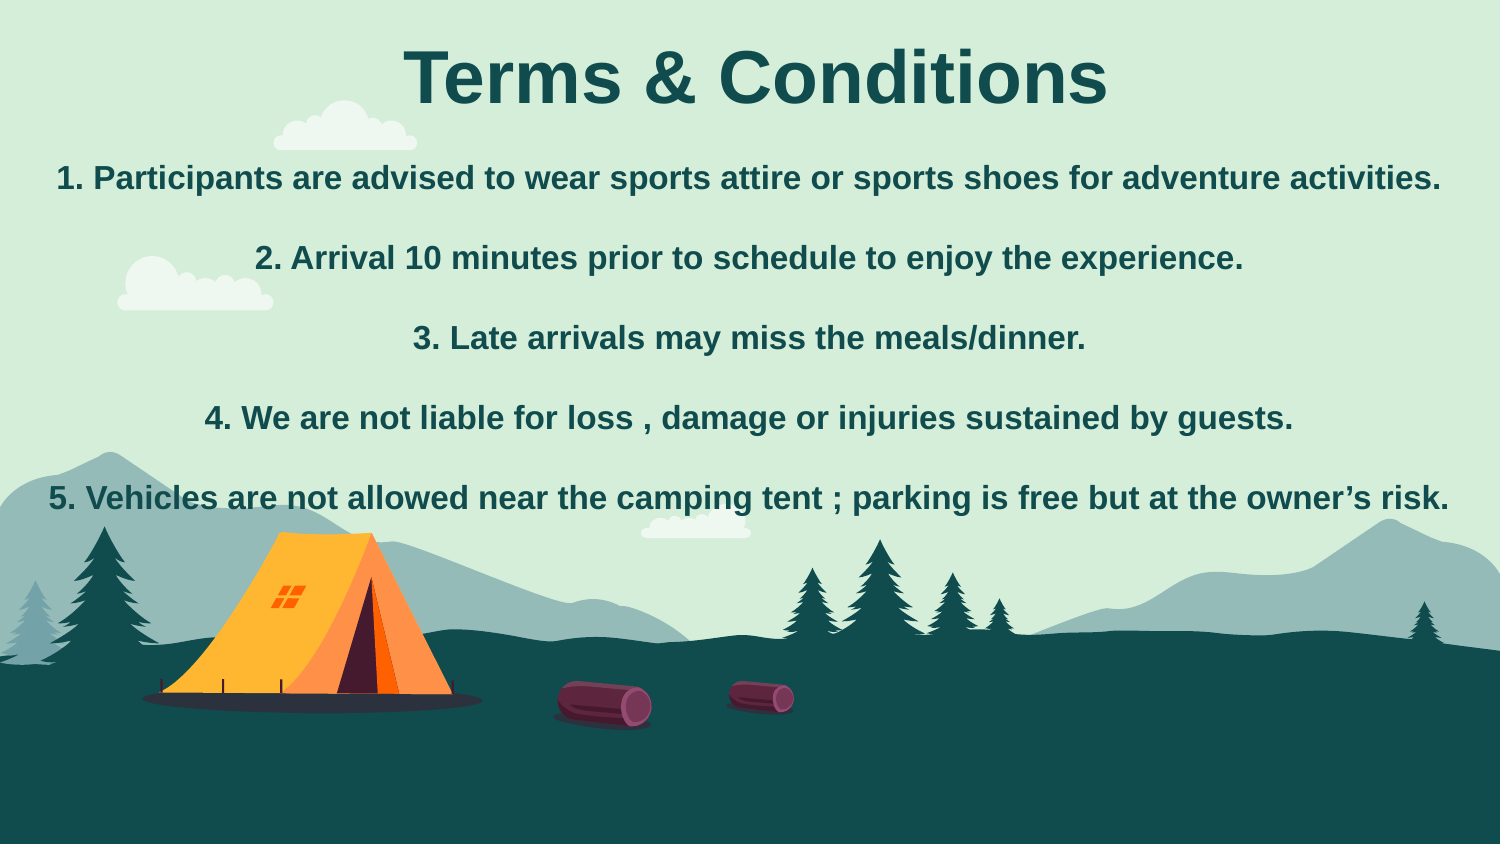

# Terms & Conditions

1. Participants are advised to wear sports attire or sports shoes for adventure activities.

2. Arrival 10 minutes prior to schedule to enjoy the experience.

3. Late arrivals may miss the meals/dinner.

4. We are not liable for loss , damage or injuries sustained by guests.

5. Vehicles are not allowed near the camping tent ; parking is free but at the owner’s risk.